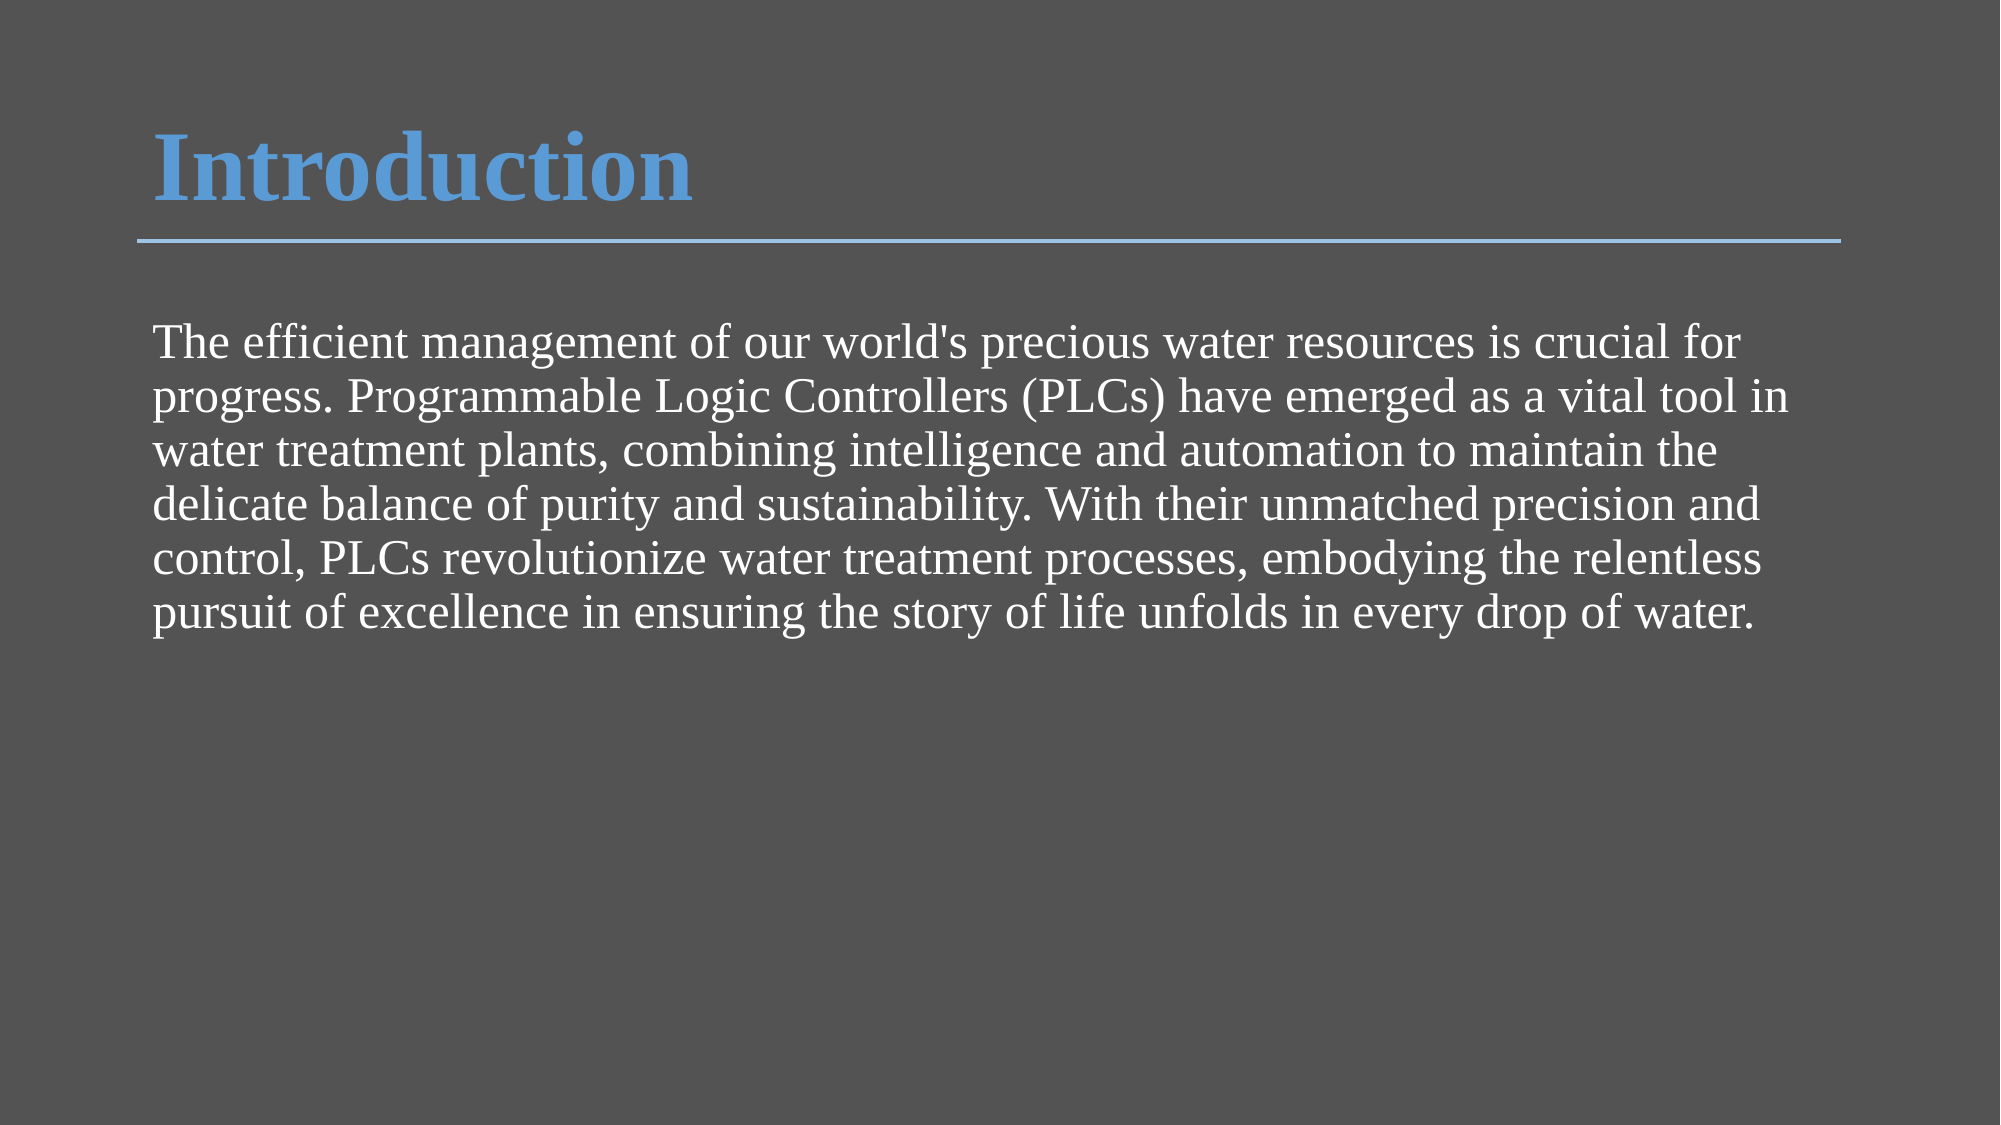

# Introduction
The efficient management of our world's precious water resources is crucial for progress. Programmable Logic Controllers (PLCs) have emerged as a vital tool in water treatment plants, combining intelligence and automation to maintain the delicate balance of purity and sustainability. With their unmatched precision and control, PLCs revolutionize water treatment processes, embodying the relentless pursuit of excellence in ensuring the story of life unfolds in every drop of water.